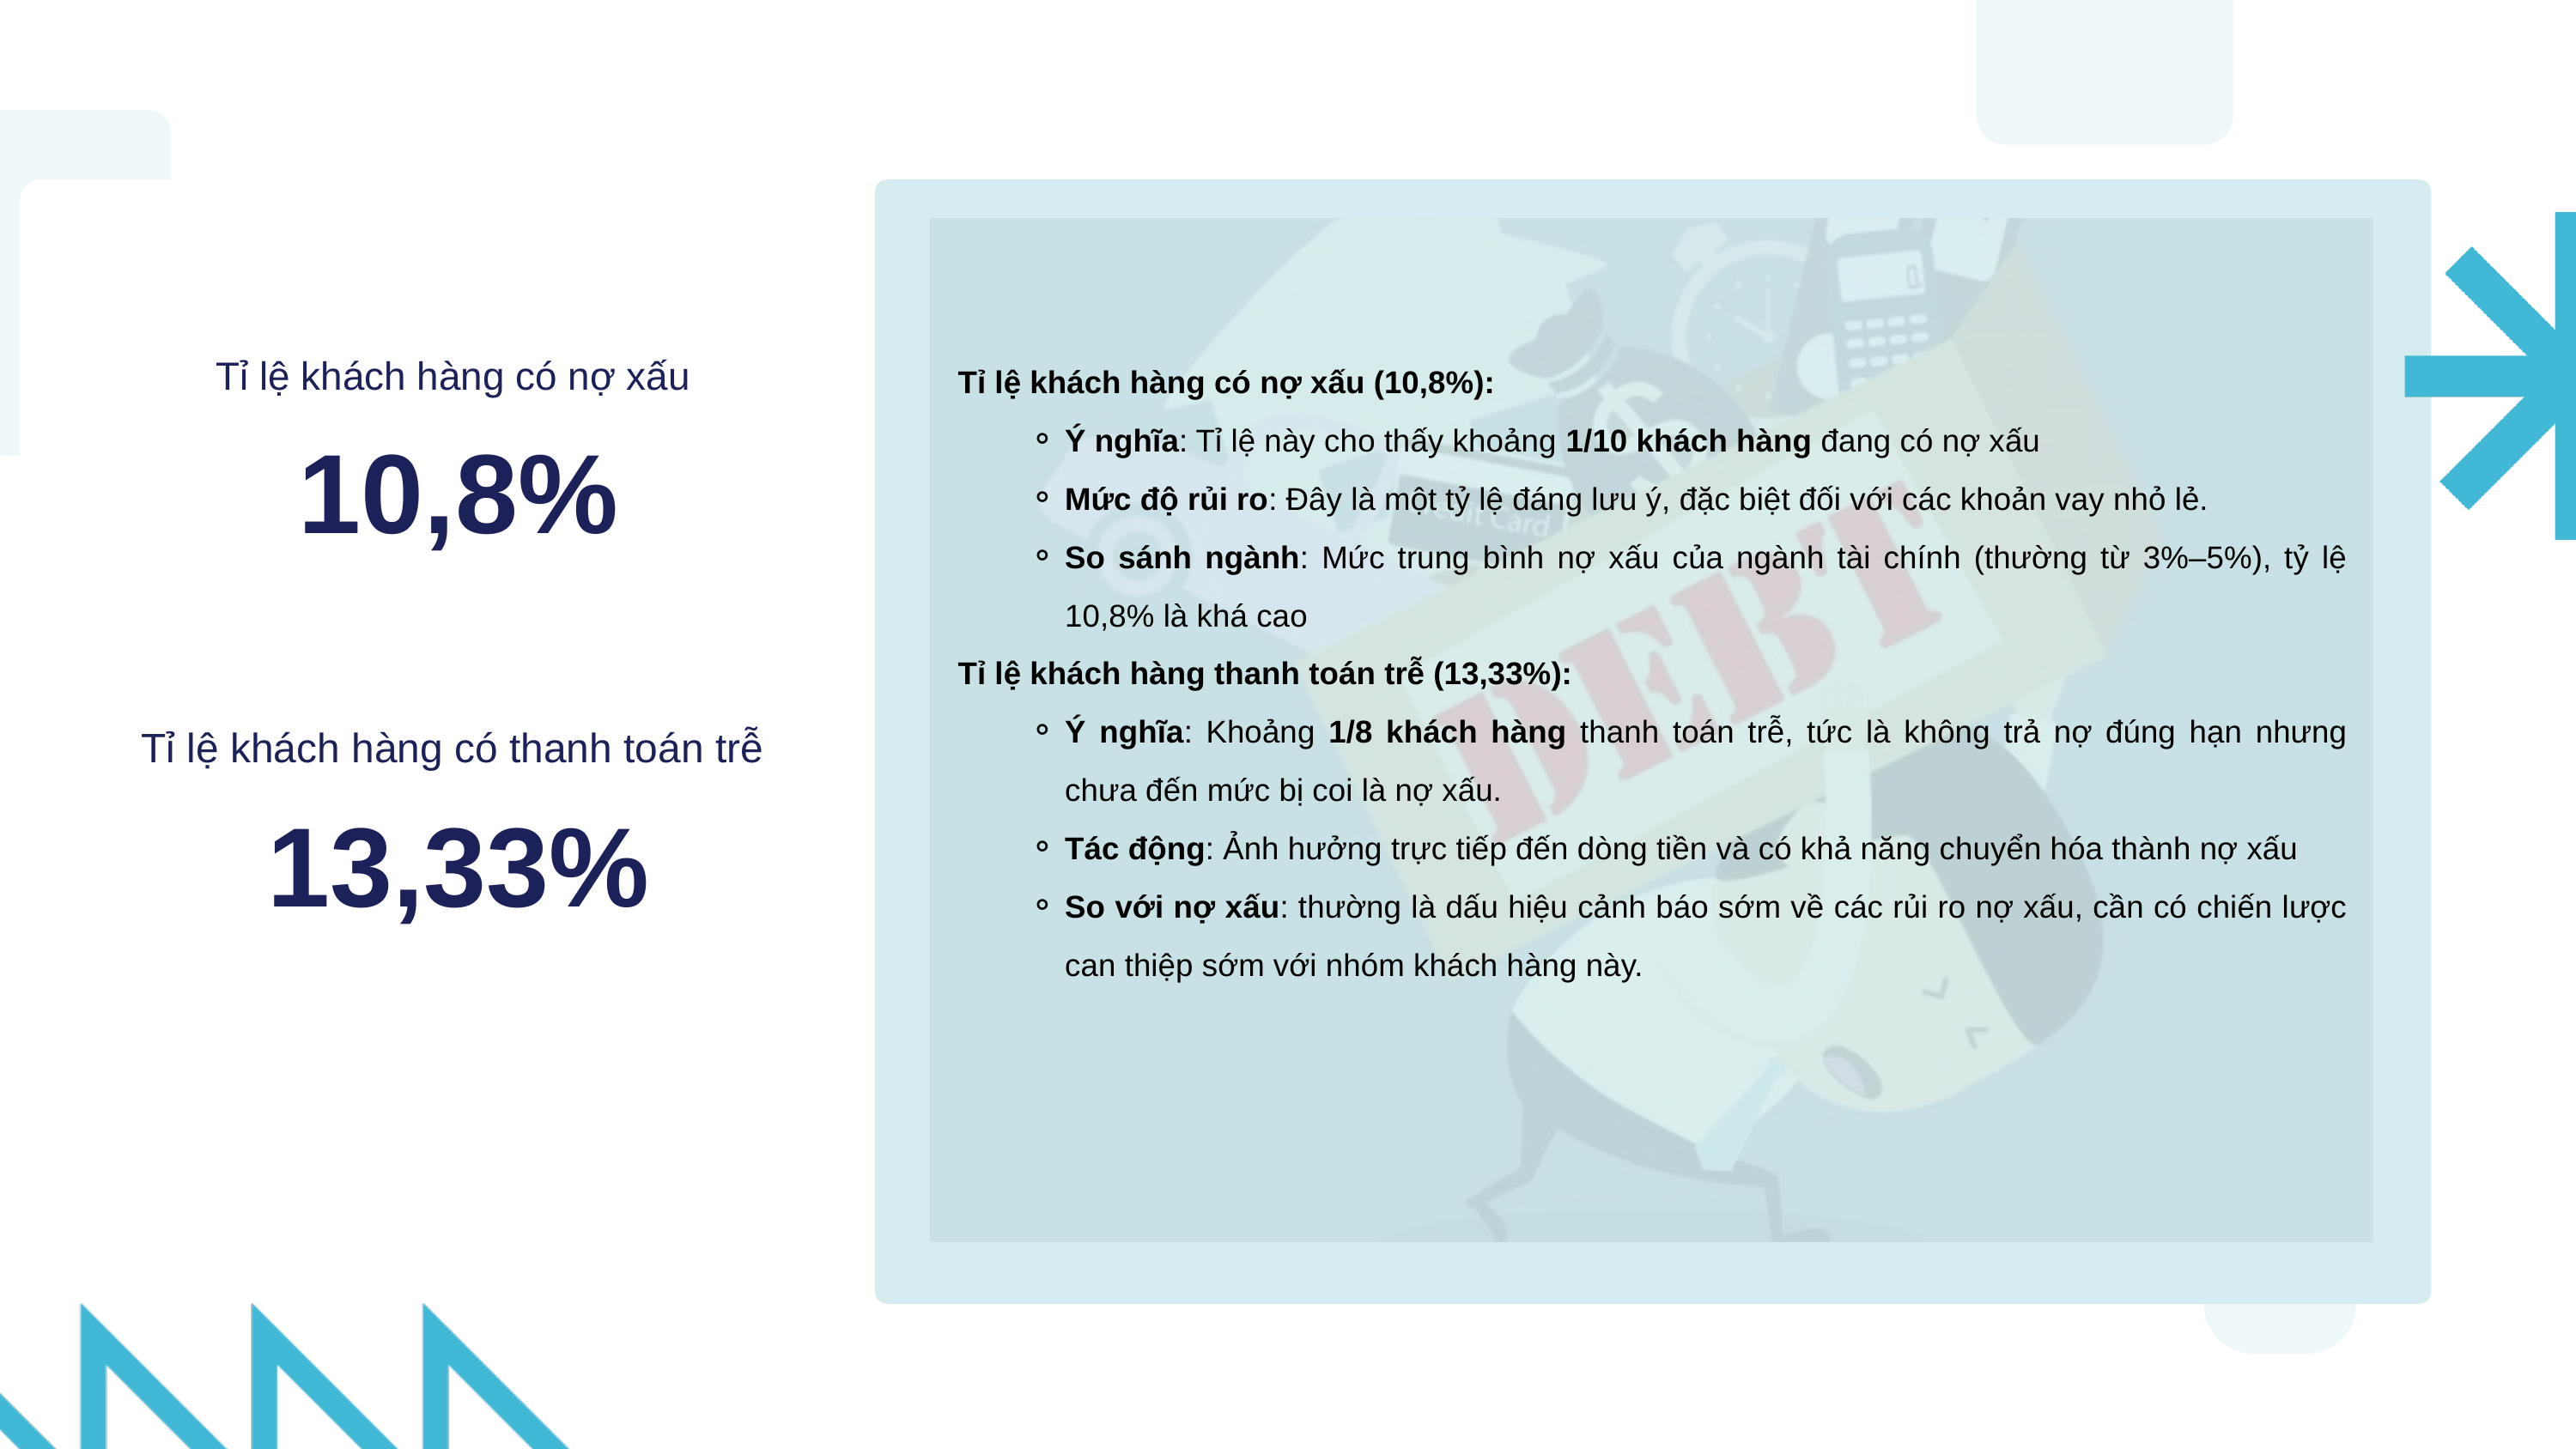

Tỉ lệ khách hàng có nợ xấu
10,8%

Tỉ lệ khách hàng có thanh toán trễ
13,33%

Tỉ lệ khách hàng có nợ xấu (10,8%):
Ý nghĩa: Tỉ lệ này cho thấy khoảng 1/10 khách hàng đang có nợ xấu
Mức độ rủi ro: Đây là một tỷ lệ đáng lưu ý, đặc biệt đối với các khoản vay nhỏ lẻ.
So sánh ngành: Mức trung bình nợ xấu của ngành tài chính (thường từ 3%–5%), tỷ lệ 10,8% là khá cao
Tỉ lệ khách hàng thanh toán trễ (13,33%):
Ý nghĩa: Khoảng 1/8 khách hàng thanh toán trễ, tức là không trả nợ đúng hạn nhưng chưa đến mức bị coi là nợ xấu.
Tác động: Ảnh hưởng trực tiếp đến dòng tiền và có khả năng chuyển hóa thành nợ xấu
So với nợ xấu: thường là dấu hiệu cảnh báo sớm về các rủi ro nợ xấu, cần có chiến lược can thiệp sớm với nhóm khách hàng này.